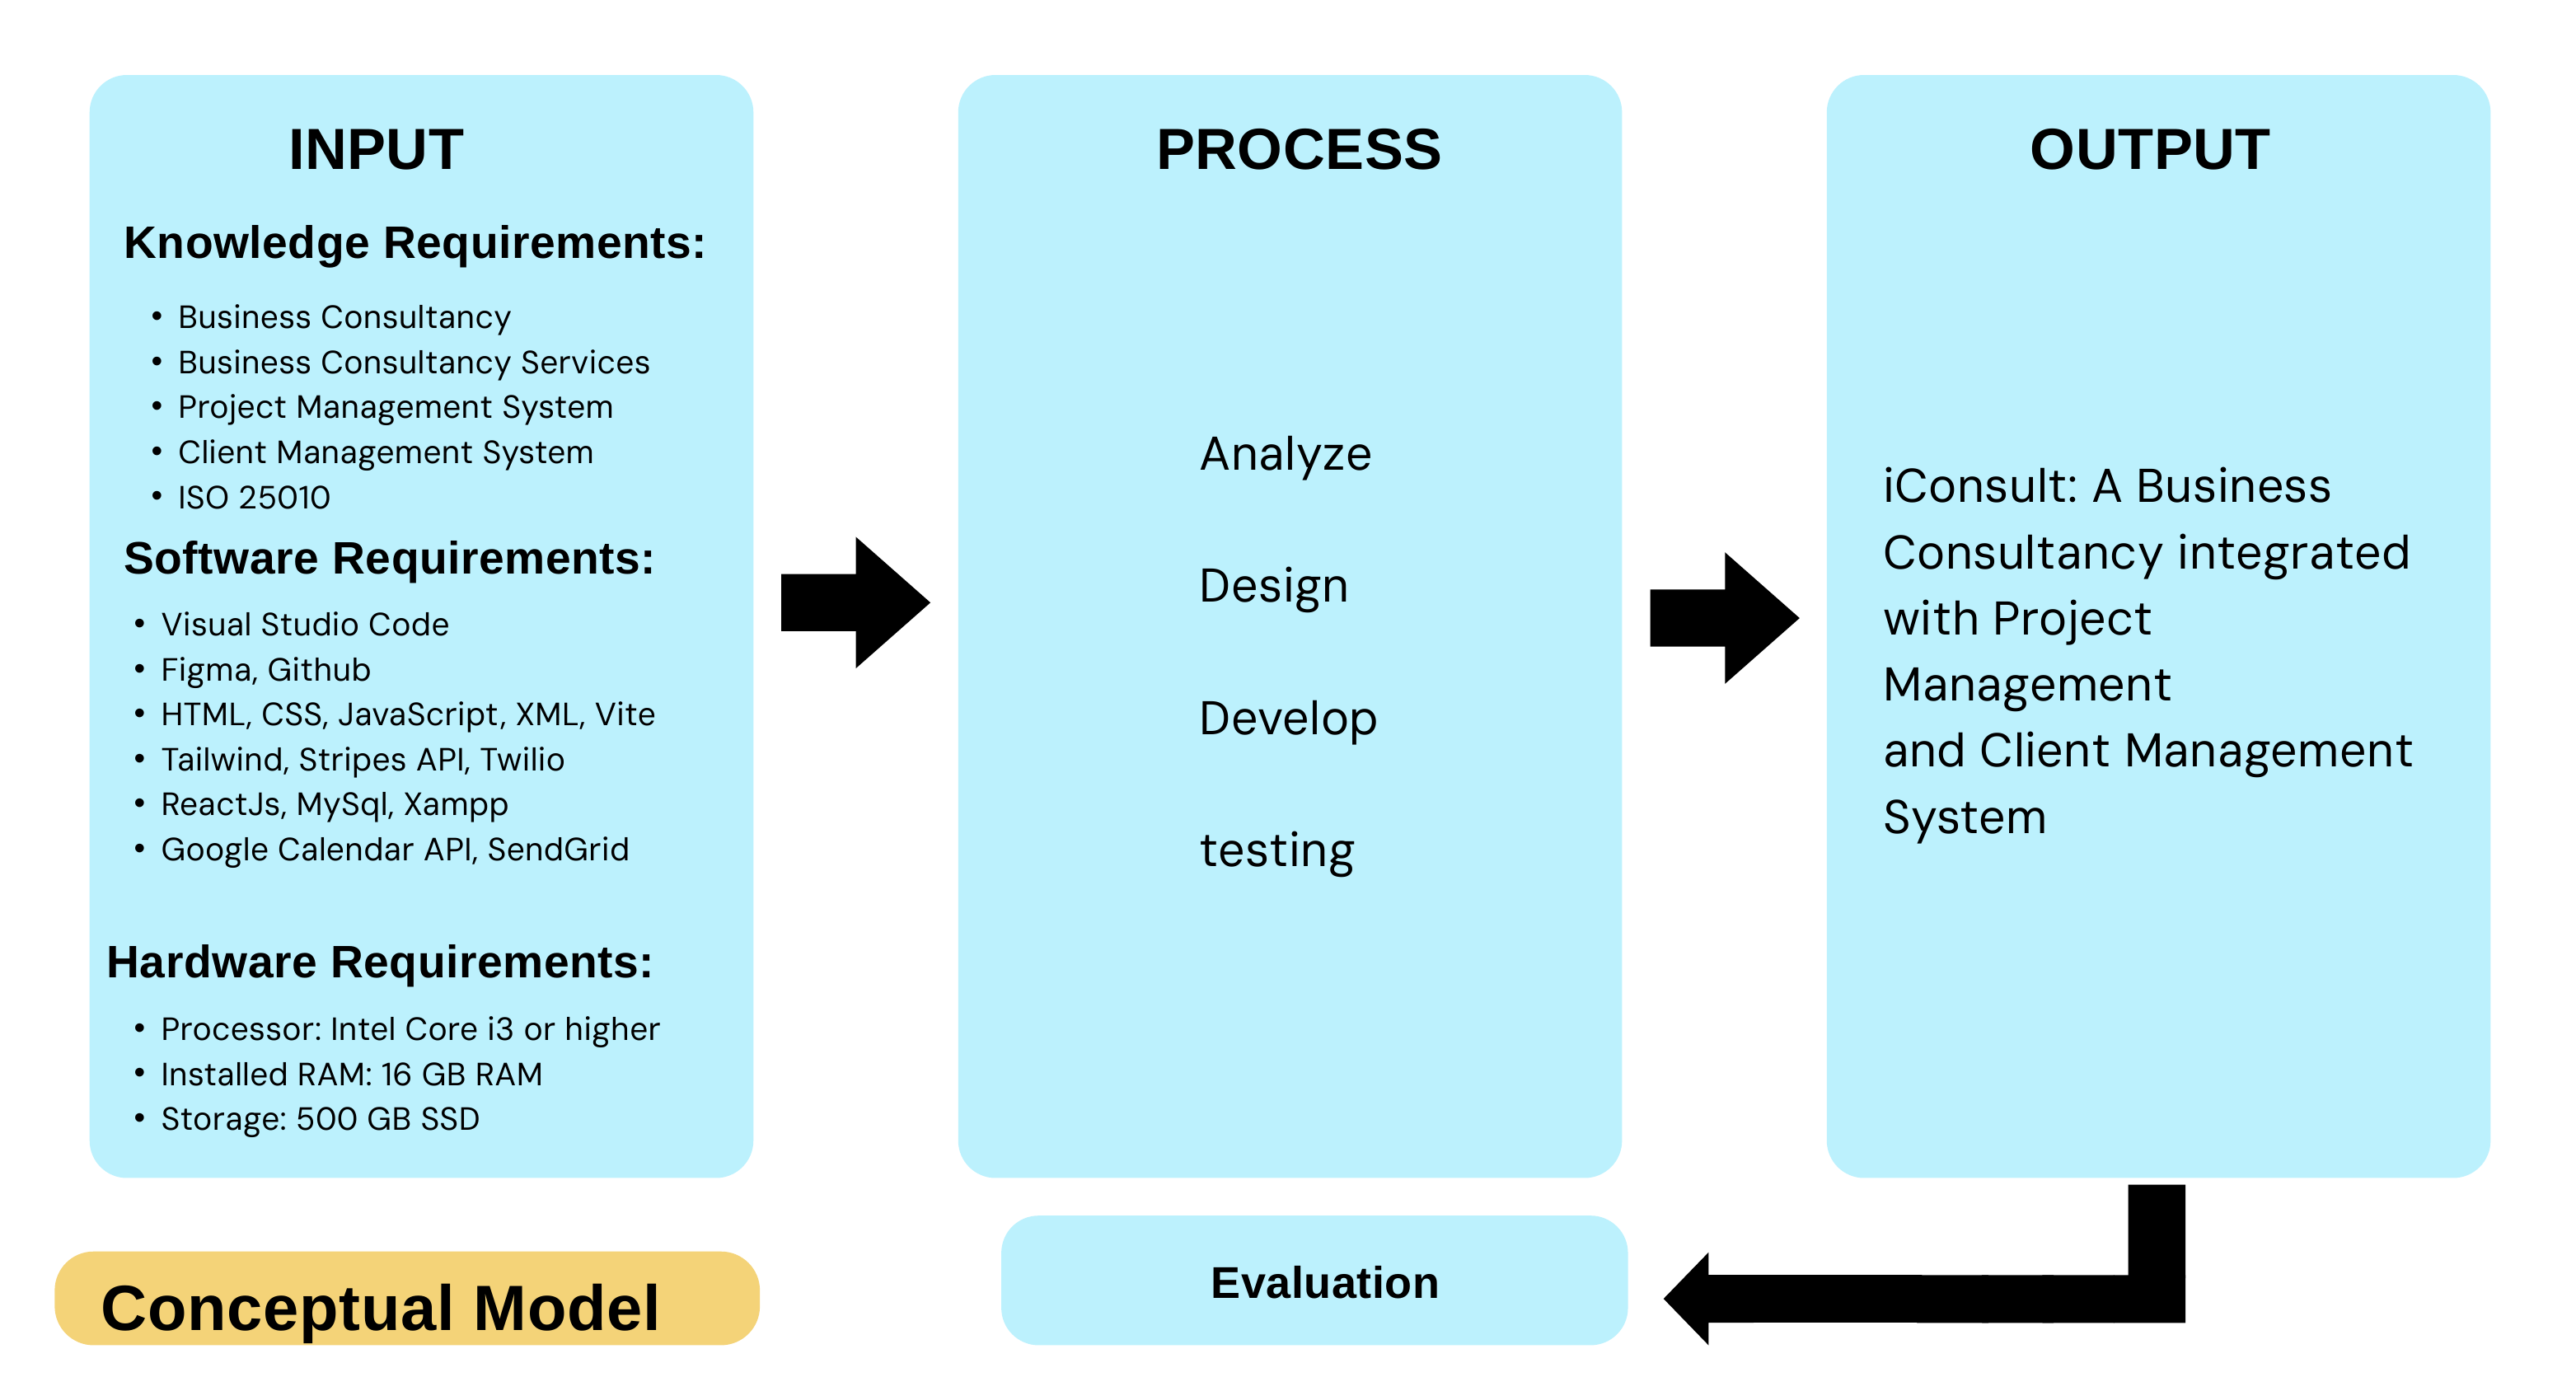

INPUT
PROCESS
OUTPUT
Knowledge Requirements:
Business Consultancy
Business Consultancy Services
Project Management System
Client Management System
ISO 25010
Analyze

Design

Develop

testing
iConsult: A Business Consultancy integrated with Project Management
and Client Management System

Software Requirements:

Visual Studio Code
Figma, Github
HTML, CSS, JavaScript, XML, Vite
Tailwind, Stripes API, Twilio
ReactJs, MySql, Xampp
Google Calendar API, SendGrid
Hardware Requirements:
Processor: Intel Core i3 or higher
Installed RAM: 16 GB RAM
Storage: 500 GB SSD

Evaluation

Conceptual Model